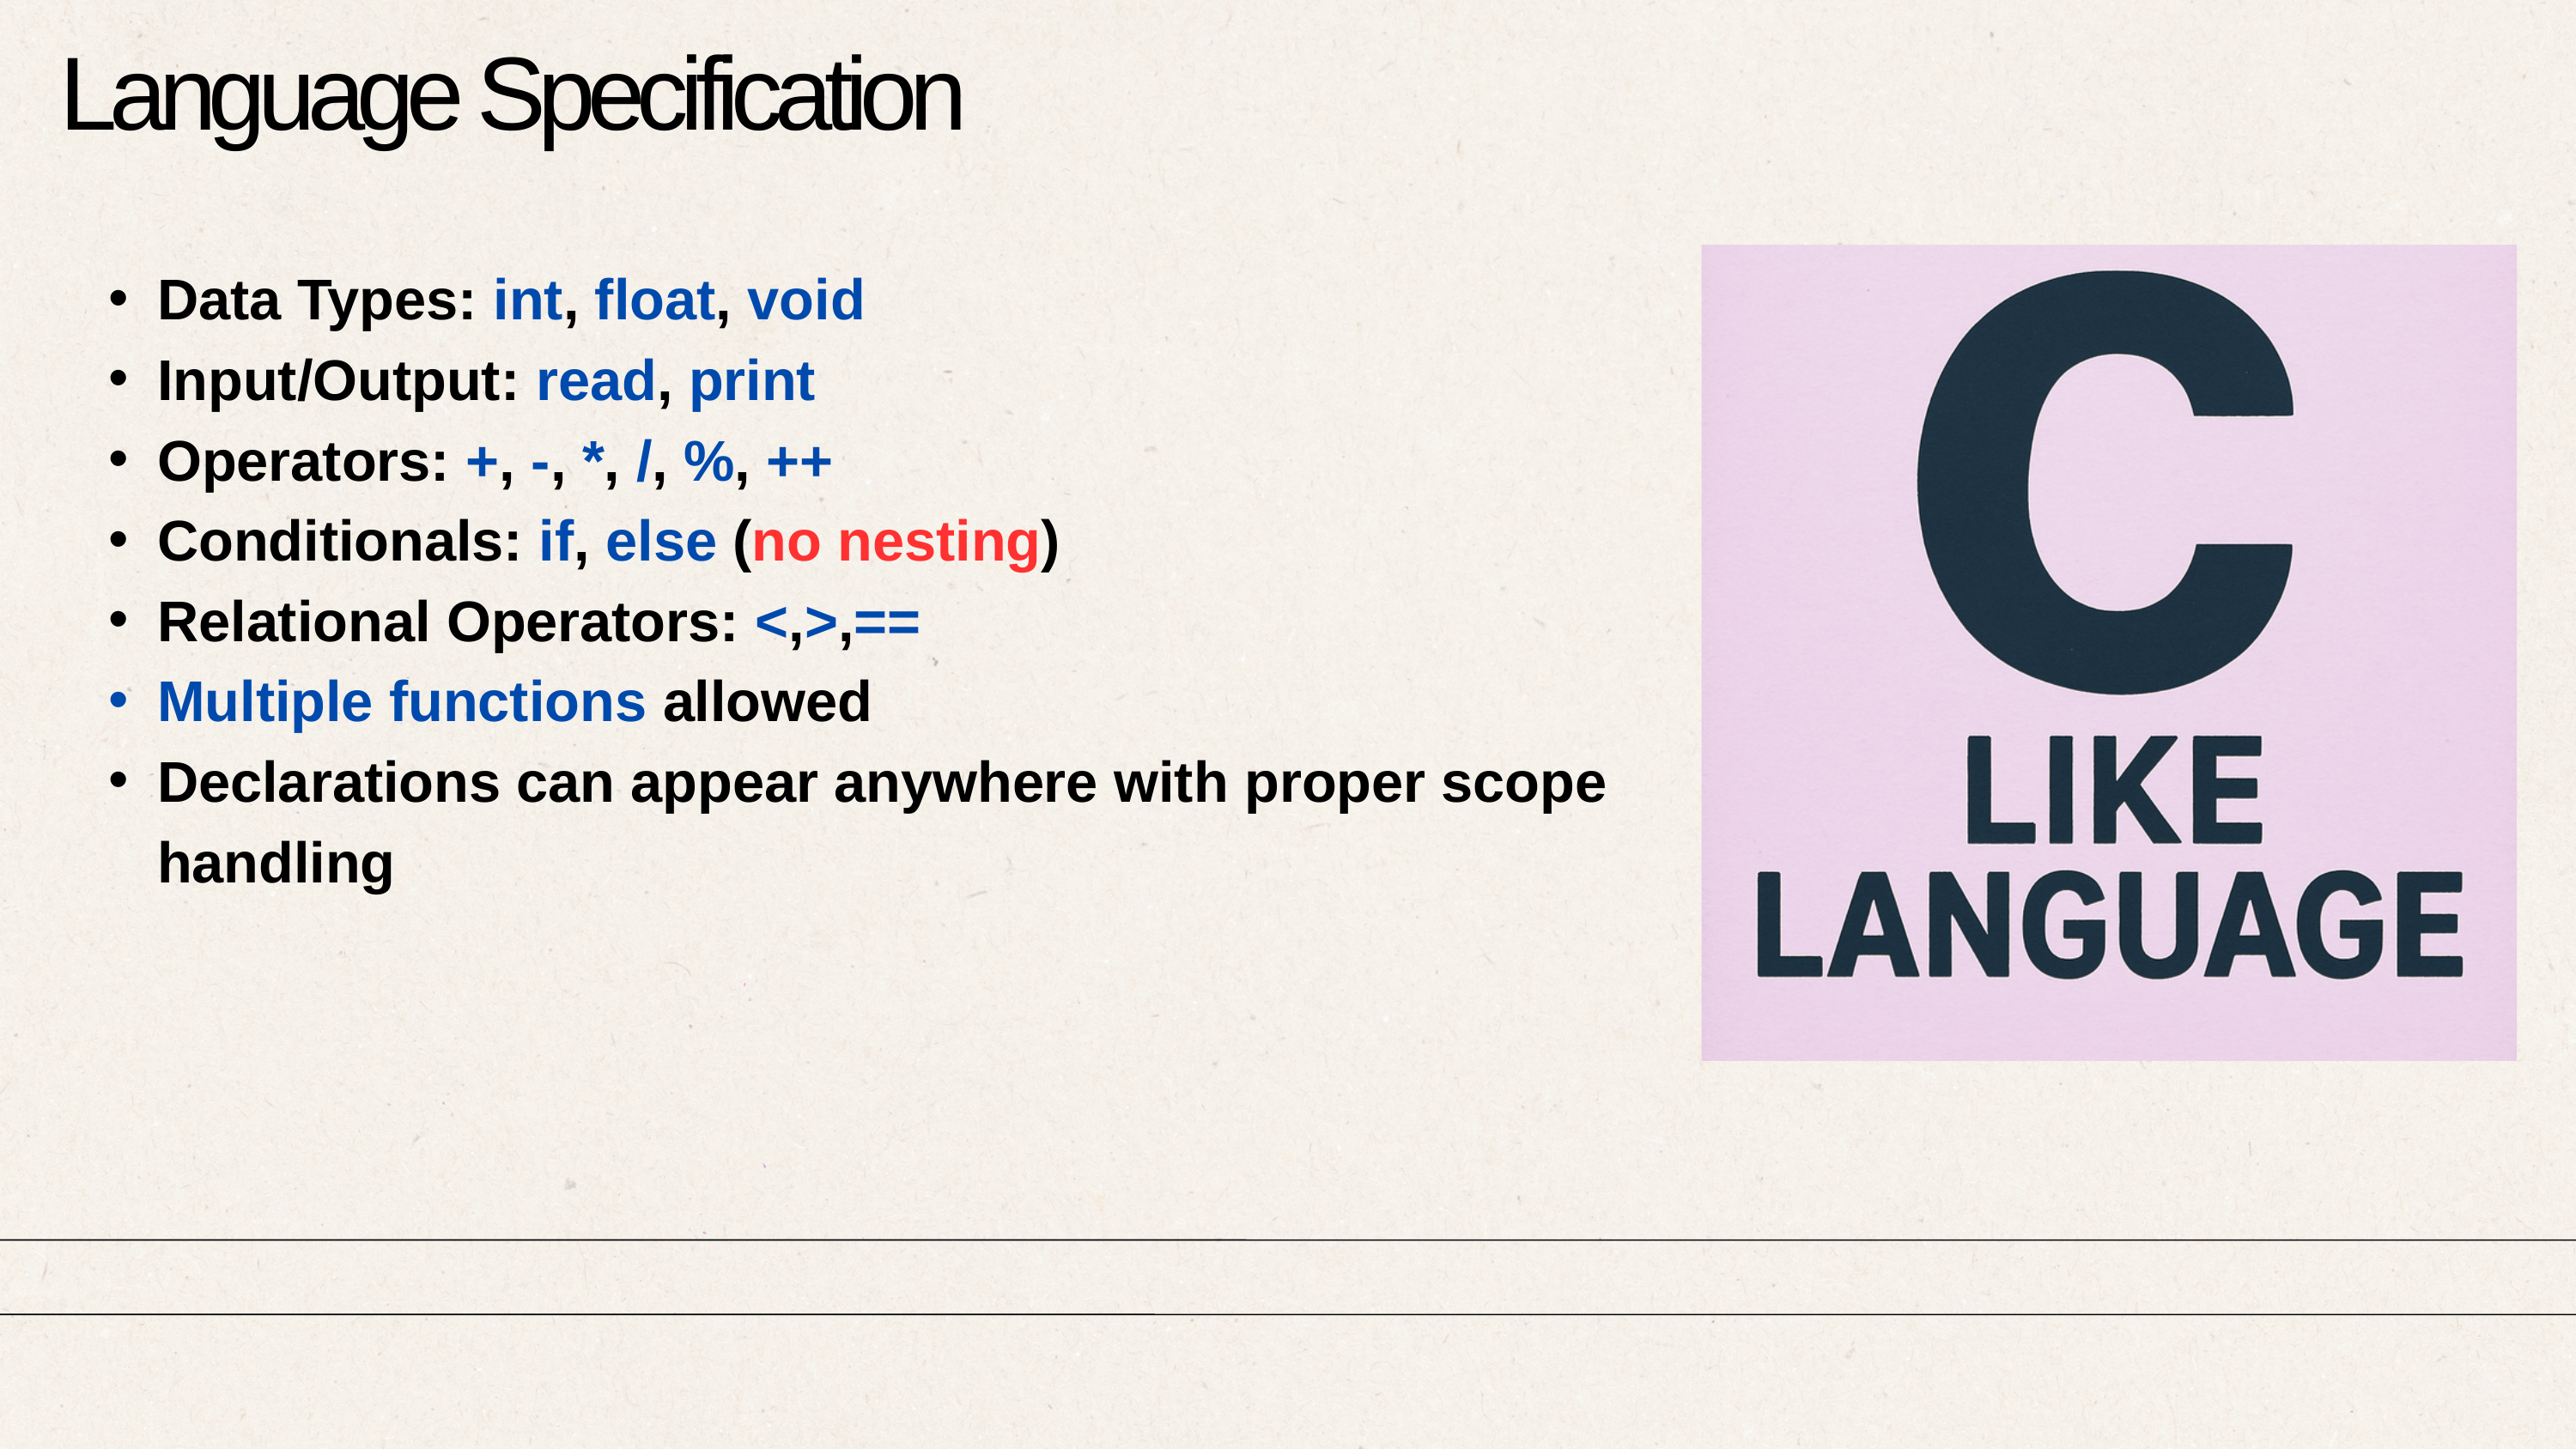

Language Specification

Data Types: int, float, void
Input/Output: read, print
Operators: +, -, *, /, %, ++
Conditionals: if, else (no nesting)
Relational Operators: <,>,==
Multiple functions allowed
Declarations can appear anywhere with proper scope handling